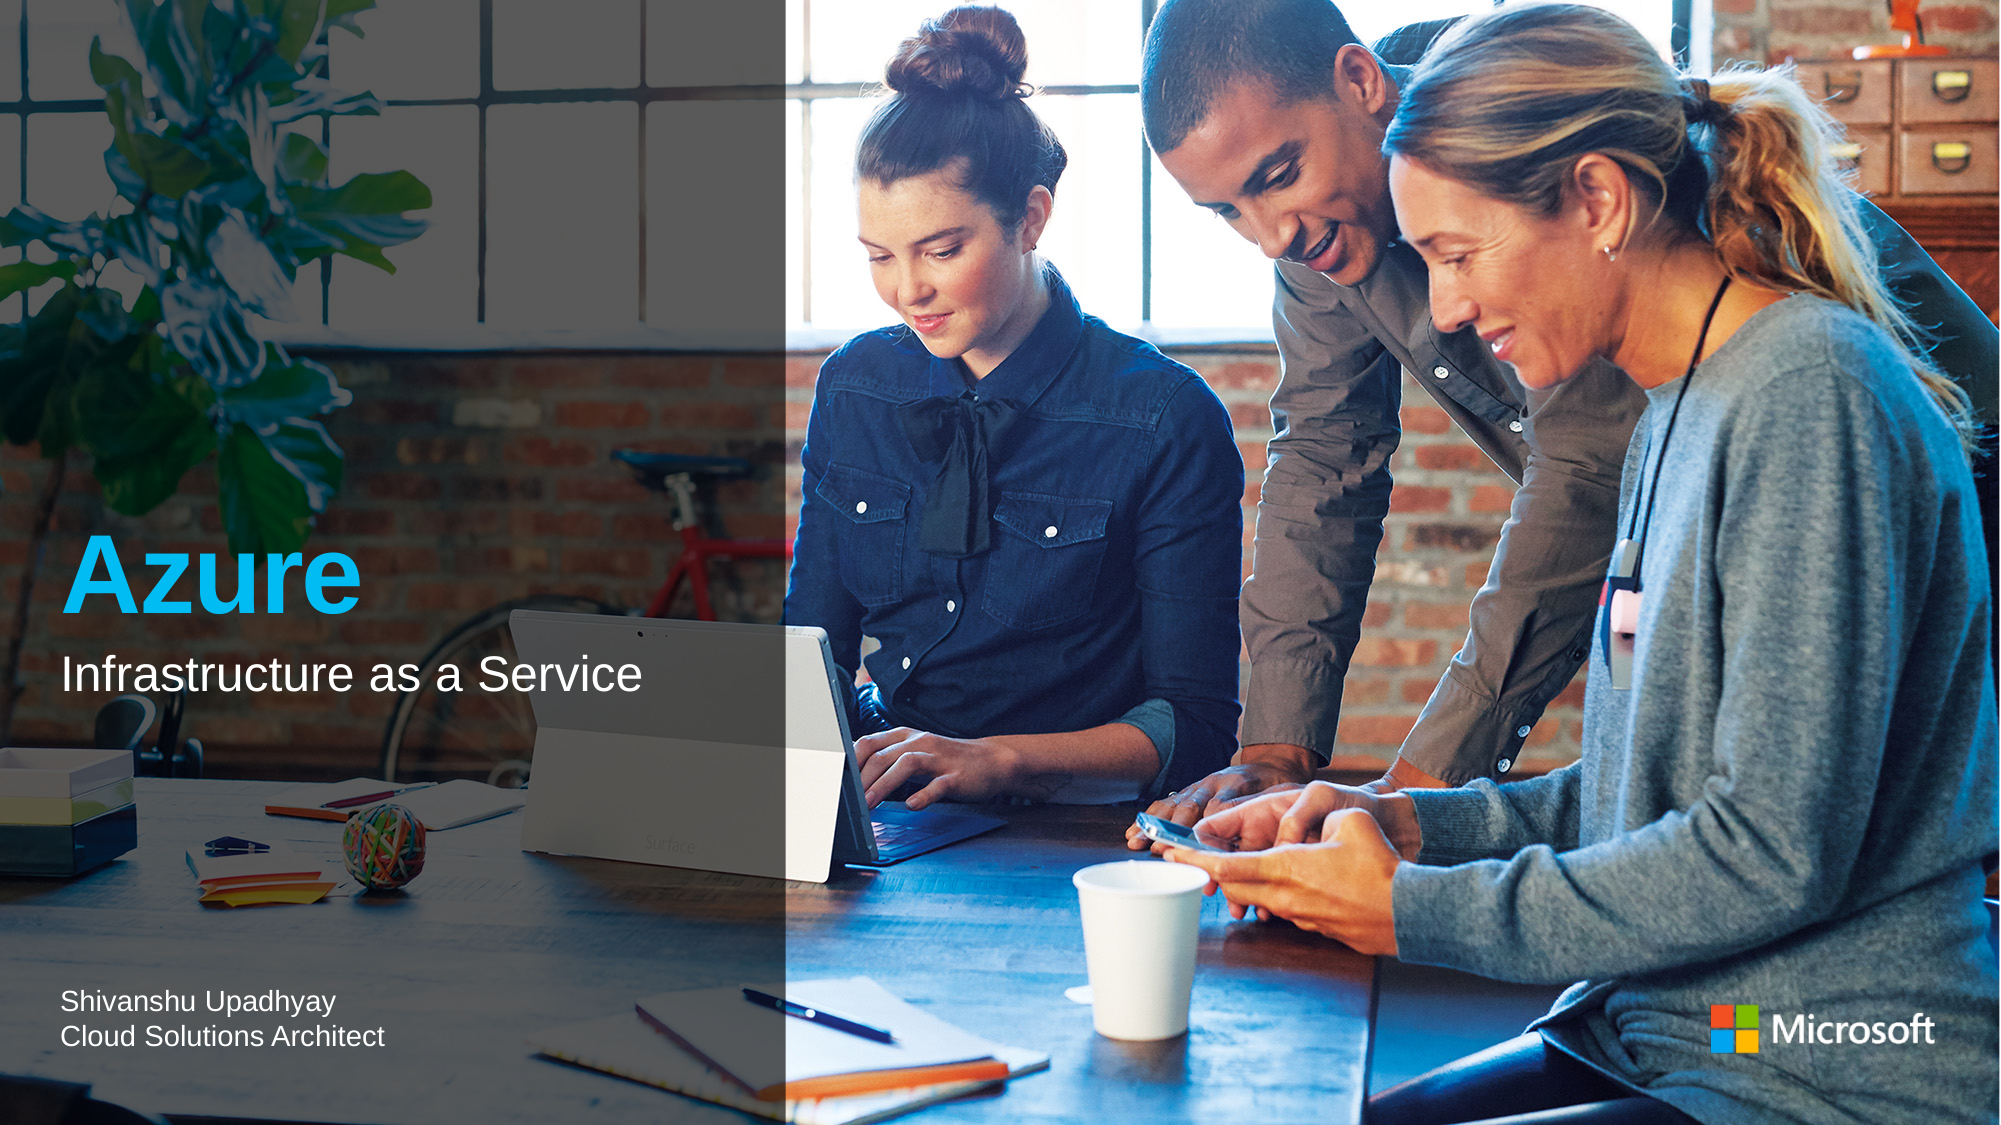

# Azure
Infrastructure as a Service
Shivanshu Upadhyay
Cloud Solutions Architect